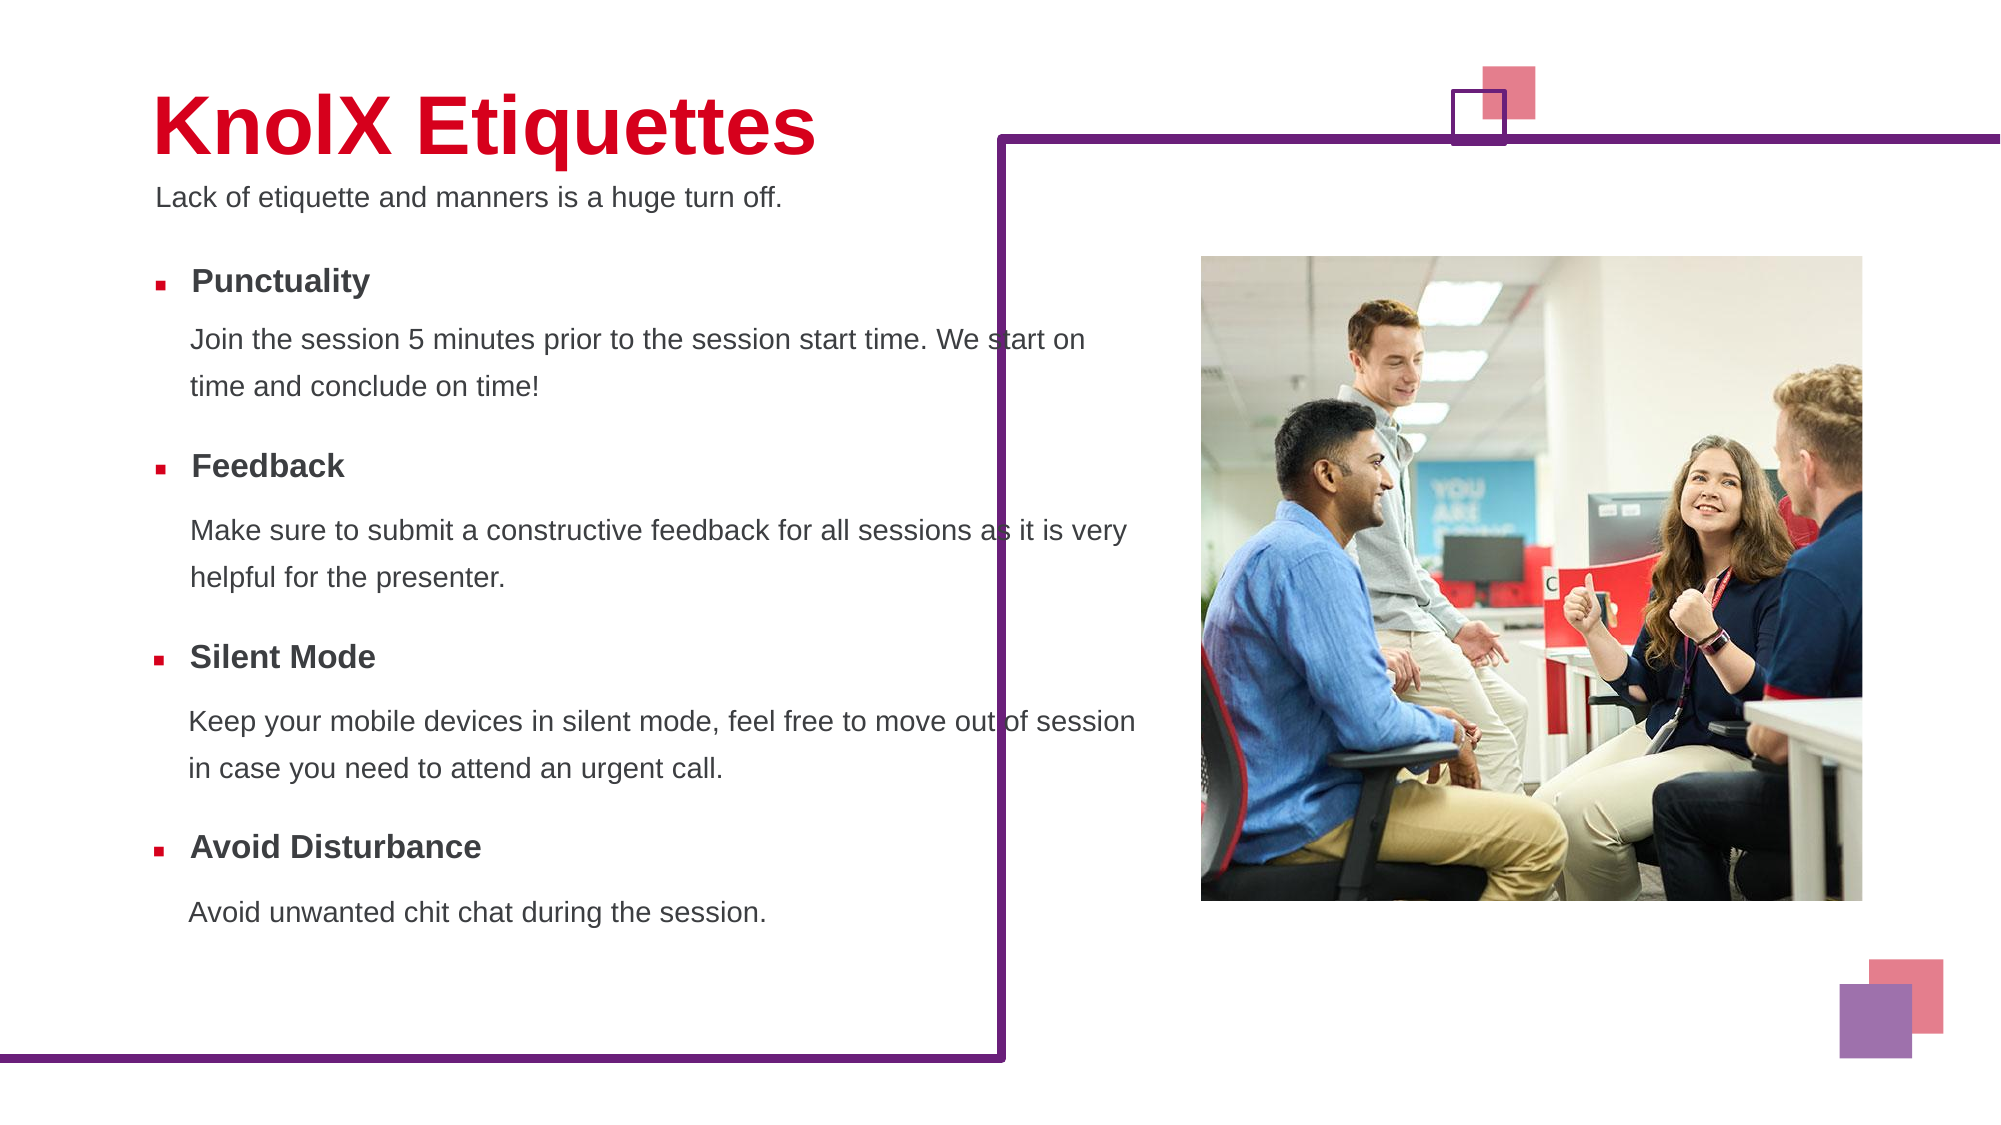

KnolX Etiquettes
Lack of etiquette and manners is a huge turn off.
Punctuality
Join the session 5 minutes prior to the session start time. We start on time and conclude on time!
Feedback
Make sure to submit a constructive feedback for all sessions as it is very helpful for the presenter.
Silent Mode
Keep your mobile devices in silent mode, feel free to move out of session in case you need to attend an urgent call.
Avoid Disturbance
Avoid unwanted chit chat during the session.